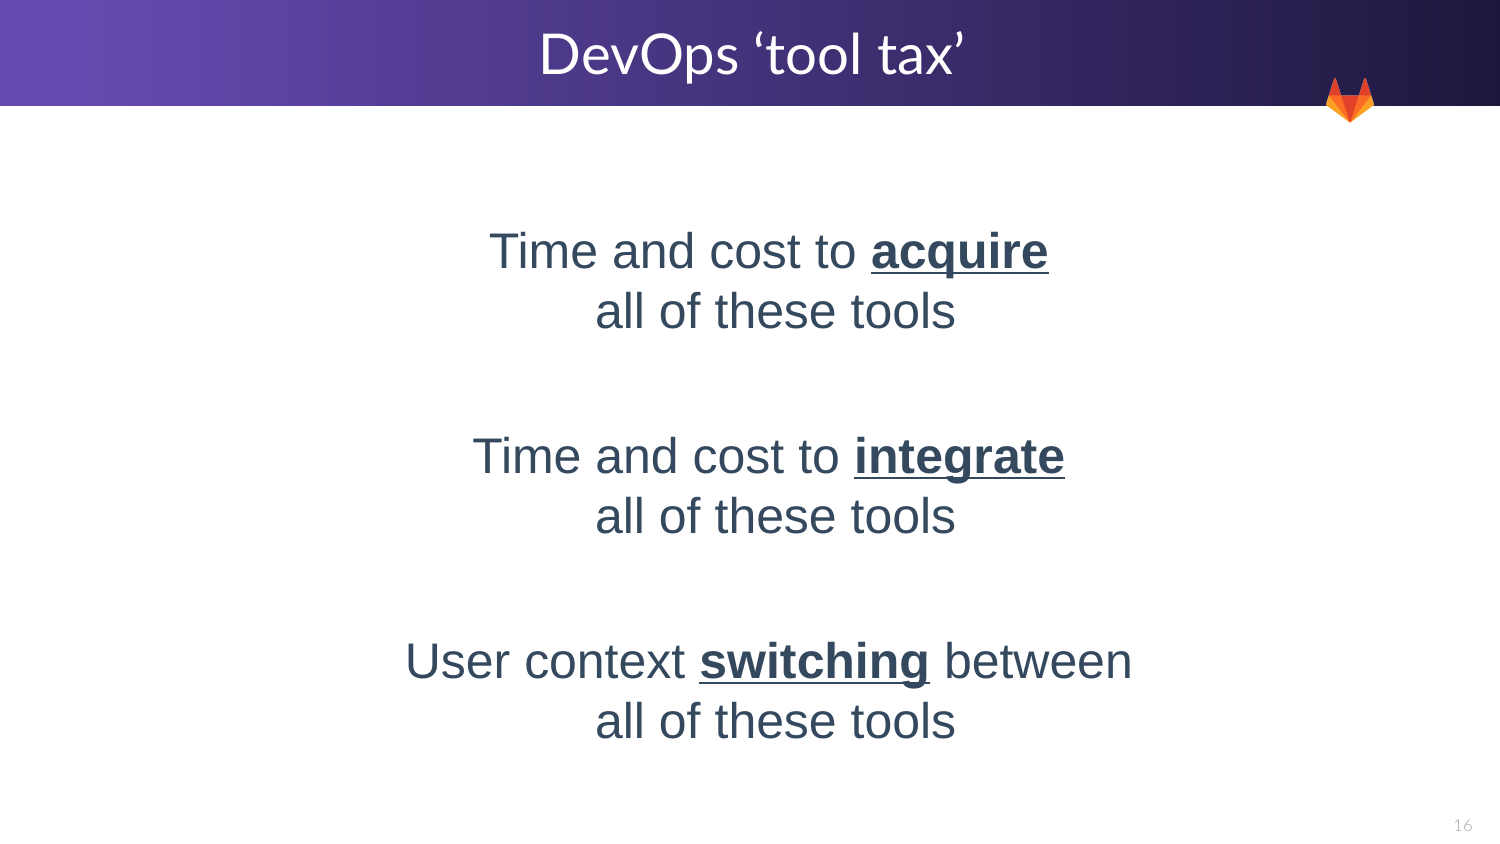

# DevOps ‘tool tax’
Time and cost to acquire
all of these tools

Time and cost to integrate
all of these tools

User context switching between
all of these tools